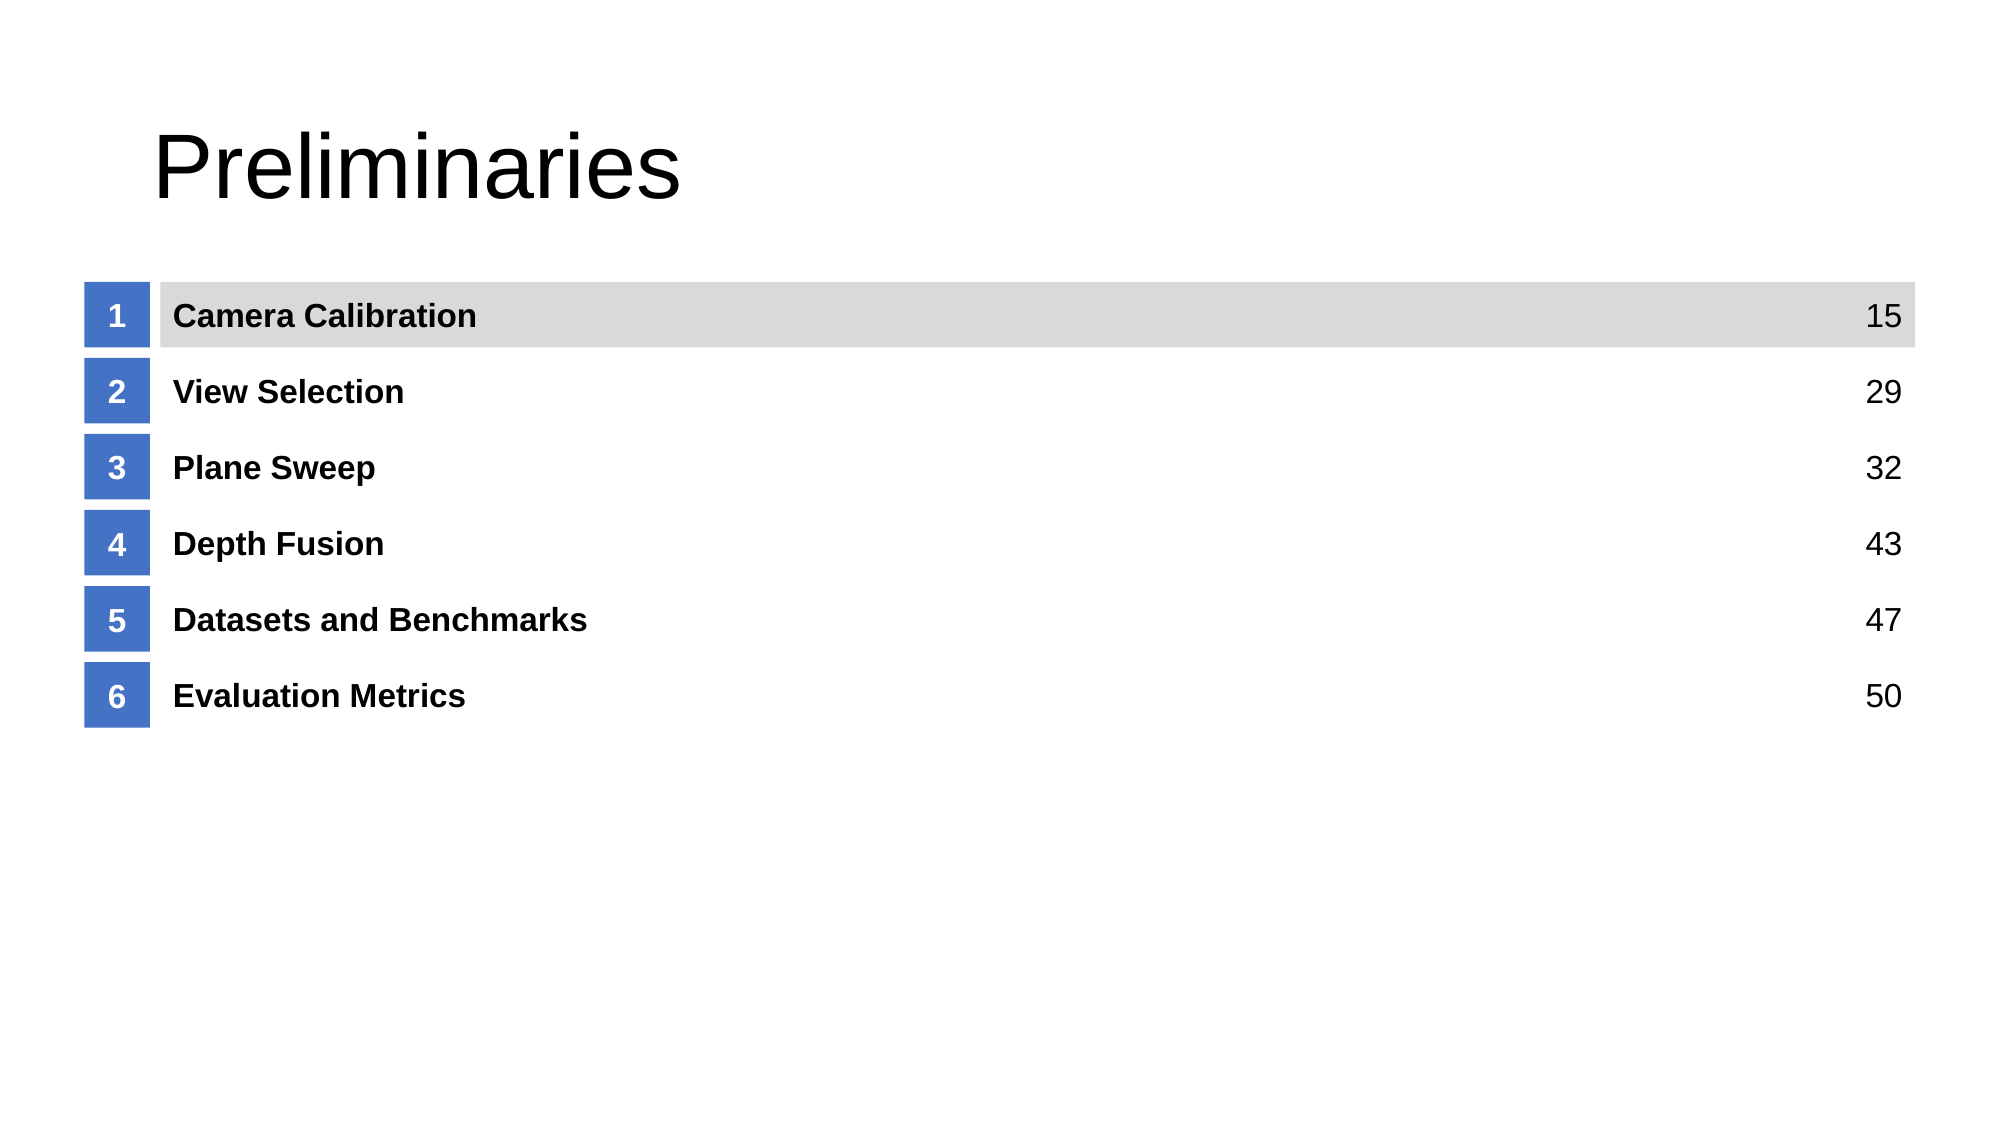

# Preliminaries
1

Camera Calibration
15
2
View Selection
29
3
Plane Sweep
32
4
Depth Fusion
43
5
Datasets and Benchmarks
47
6
Evaluation Metrics
50